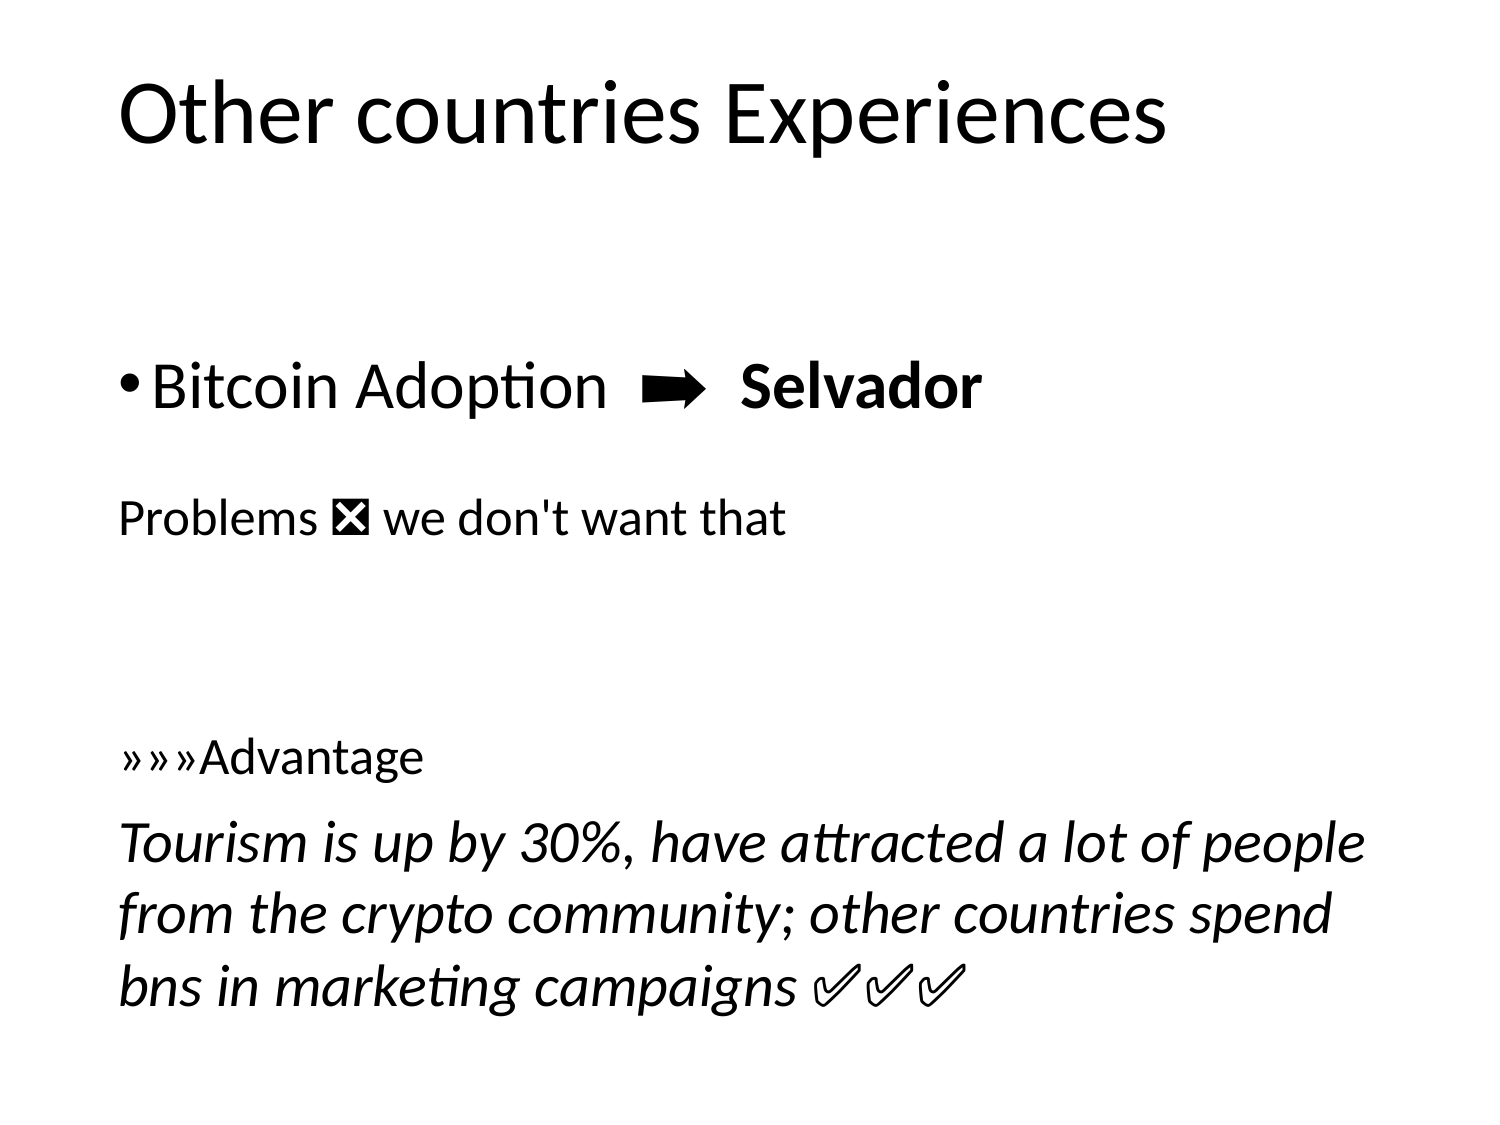

# Other countries Experiences
Bitcoin Adoption  ➡️  Selvador
Problems ❎ we don't want that

»»»Advantage
Tourism is up by 30%, have attracted a lot of people from the crypto community; other countries spend bns in marketing campaigns ✅✅✅